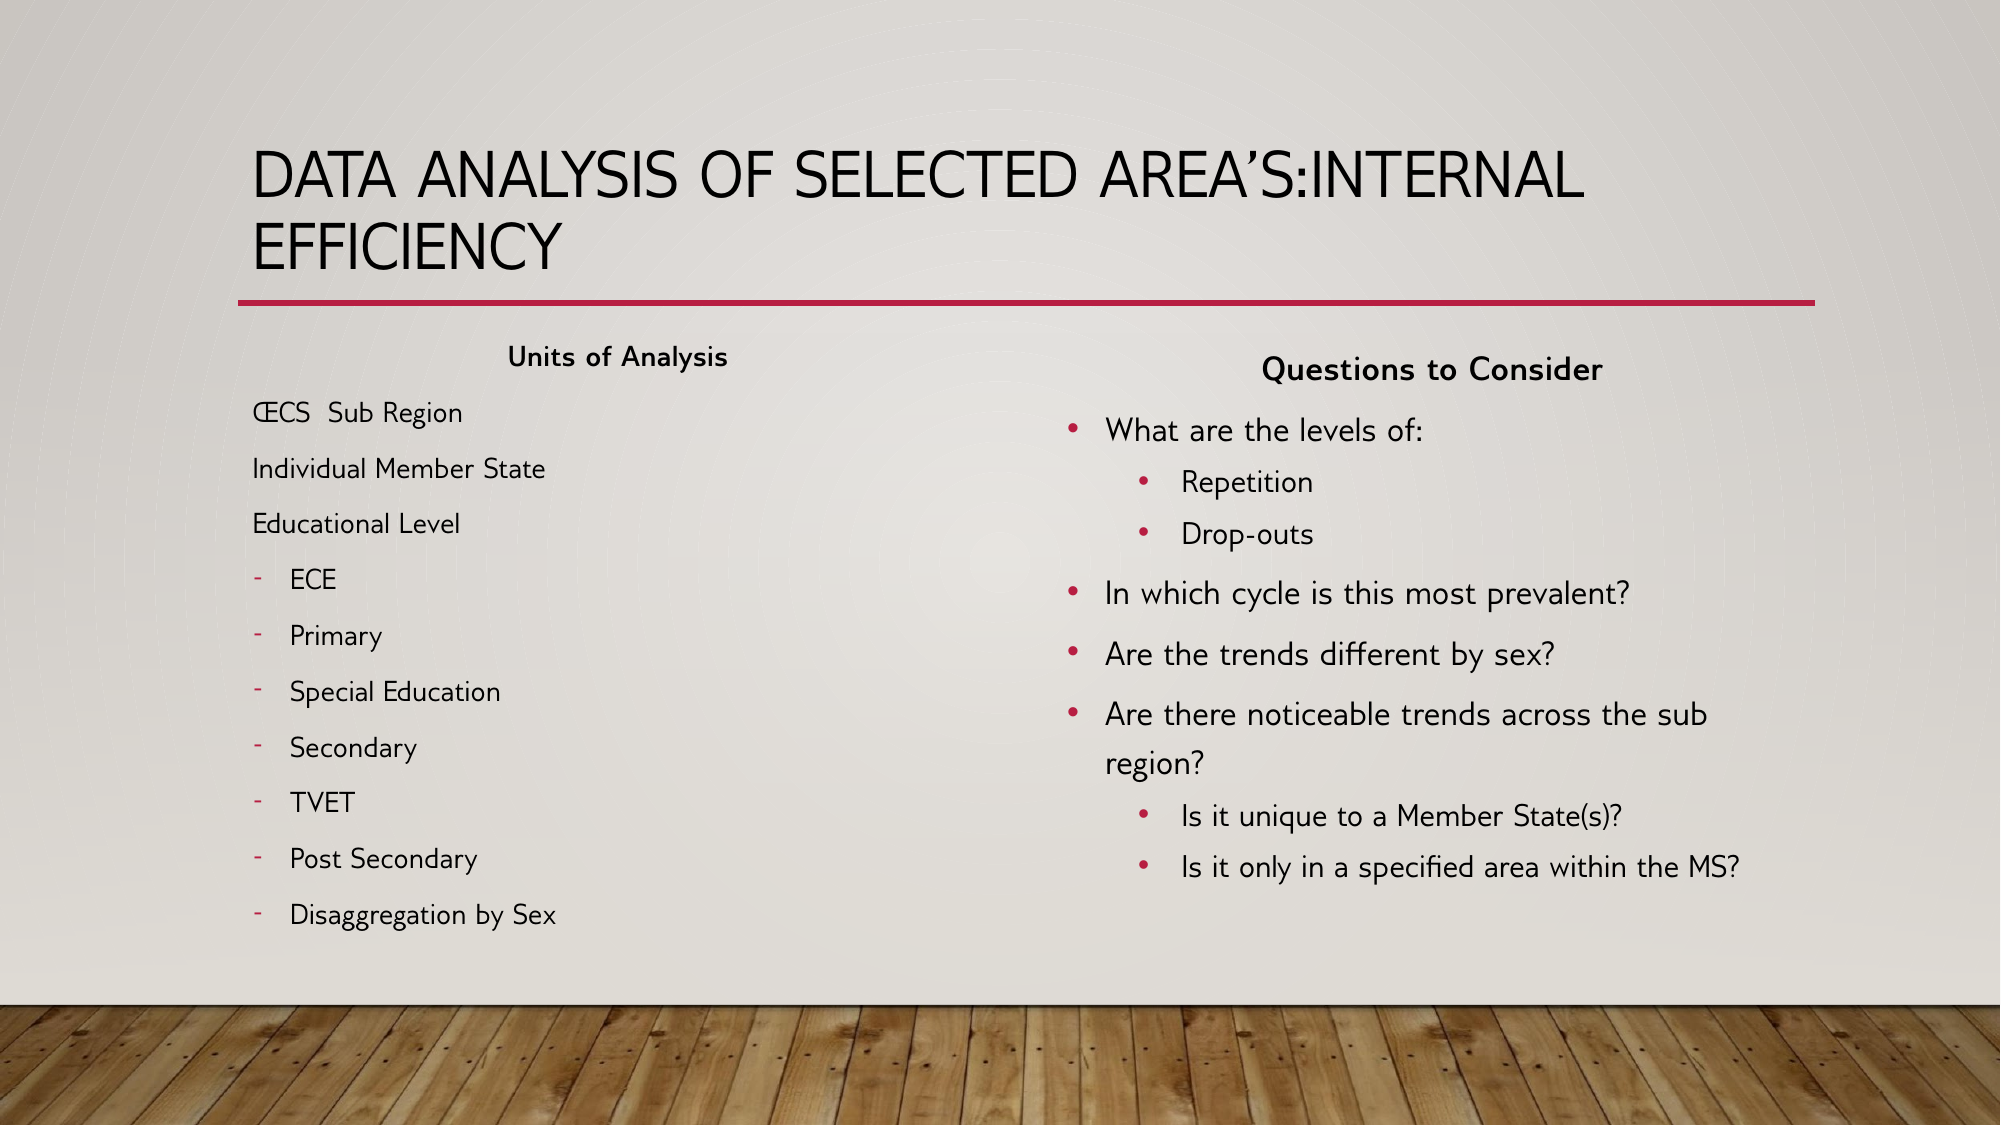

# DATA ANALYSIS OF SELECTED AREA’S:INTERNAL EFFICIENCY
Units of Analysis
OECS  Sub Region
Individual Member State
Educational Level
ECE
Primary
Special Education
Secondary
TVET
Post Secondary
Disaggregation by Sex
Questions to Consider
What are the levels of:
Repetition
Drop-outs
In which cycle is this most prevalent?
Are the trends different by sex?
Are there noticeable trends across the sub region?
Is it unique to a Member State(s)?
Is it only in a specified area within the MS?